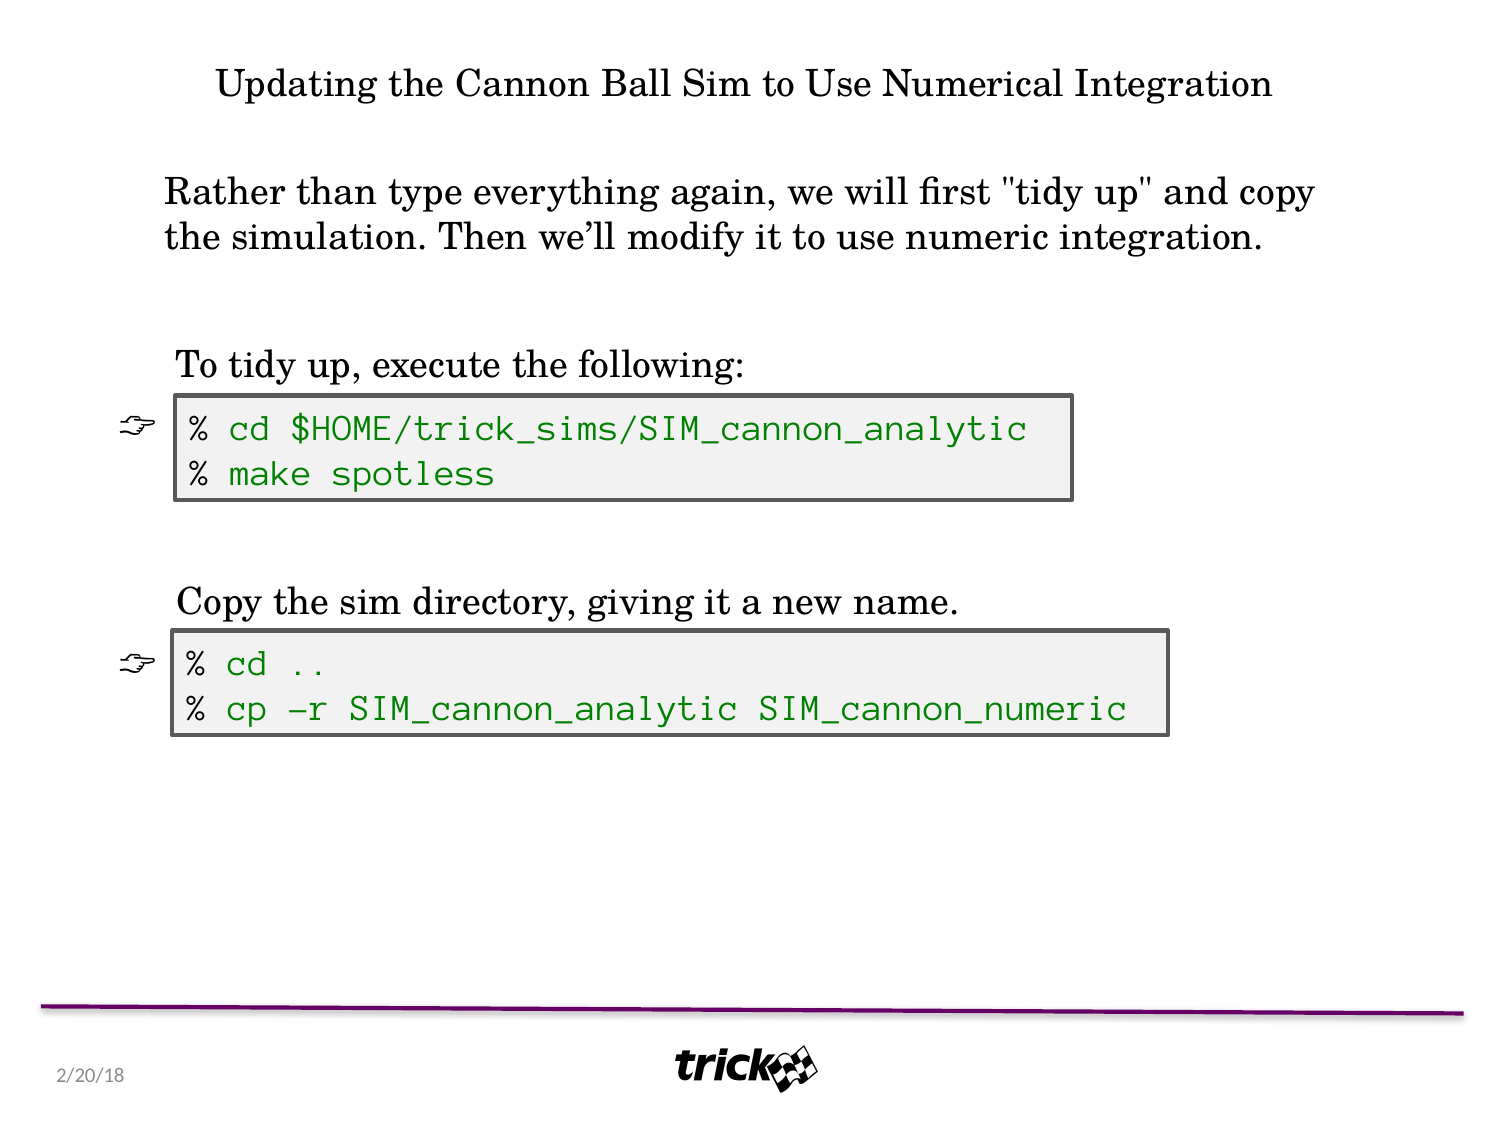

Updating the Cannon Ball Sim to Use Numerical Integration
Rather than type everything again, we will first "tidy up" and copy the simulation. Then we’ll modify it to use numeric integration.
To tidy up, execute the following:
👉
% cd $HOME/trick_sims/SIM_cannon_analytic
% make spotless
Copy the sim directory, giving it a new name.
👉
% cd ..
% cp -r SIM_cannon_analytic SIM_cannon_numeric